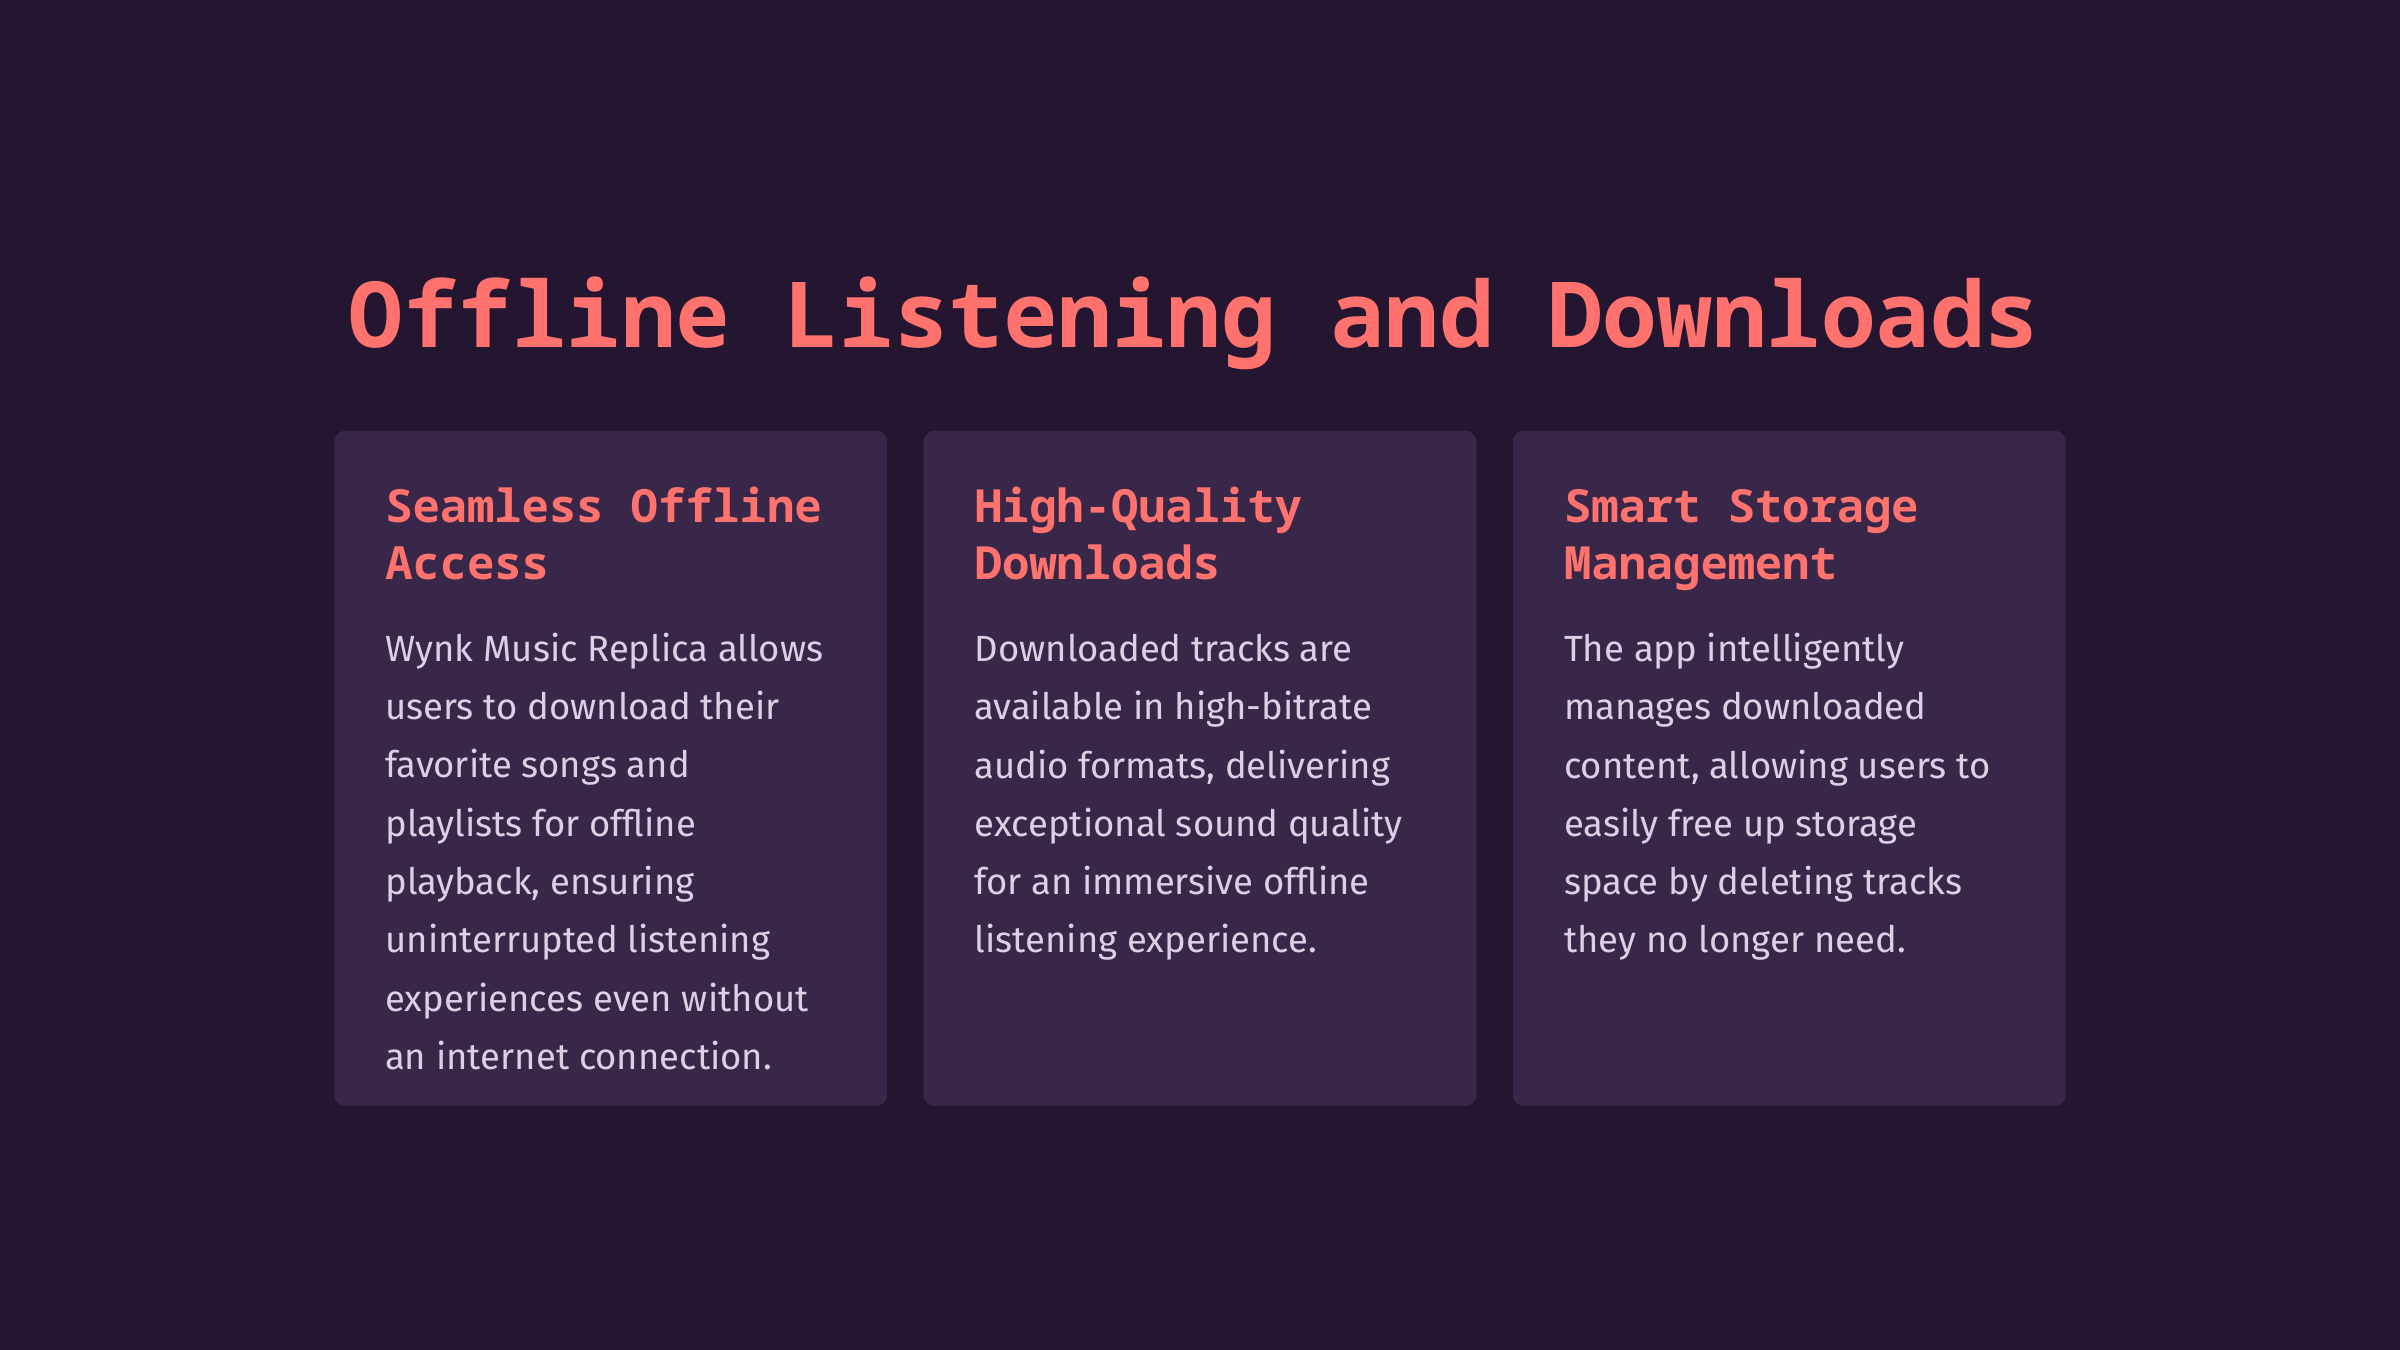

Offline Listening and Downloads

Seamless Offline Access
High-Quality Downloads
Smart Storage Management
Wynk Music Replica allows users to download their favorite songs and playlists for offline playback, ensuring uninterrupted listening experiences even without an internet connection.
Downloaded tracks are available in high-bitrate audio formats, delivering exceptional sound quality for an immersive offline listening experience.
The app intelligently manages downloaded content, allowing users to easily free up storage space by deleting tracks they no longer need.